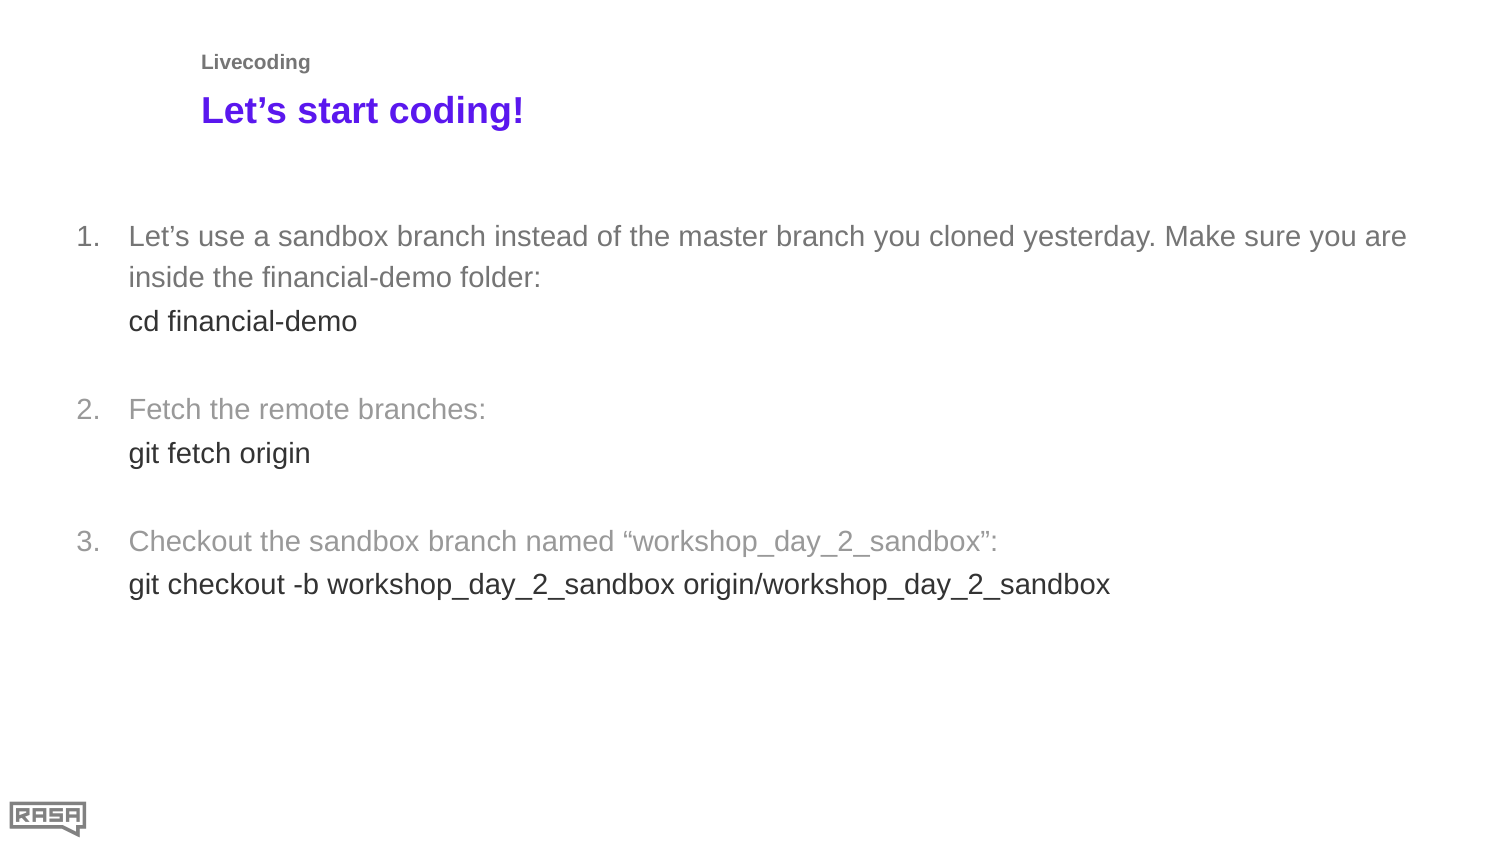

Livecoding
# Let’s start coding!
Let’s use a sandbox branch instead of the master branch you cloned yesterday. Make sure you are inside the financial-demo folder:
cd financial-demo

Fetch the remote branches:
git fetch origin

Checkout the sandbox branch named “workshop_day_2_sandbox”:
git checkout -b workshop_day_2_sandbox origin/workshop_day_2_sandbox